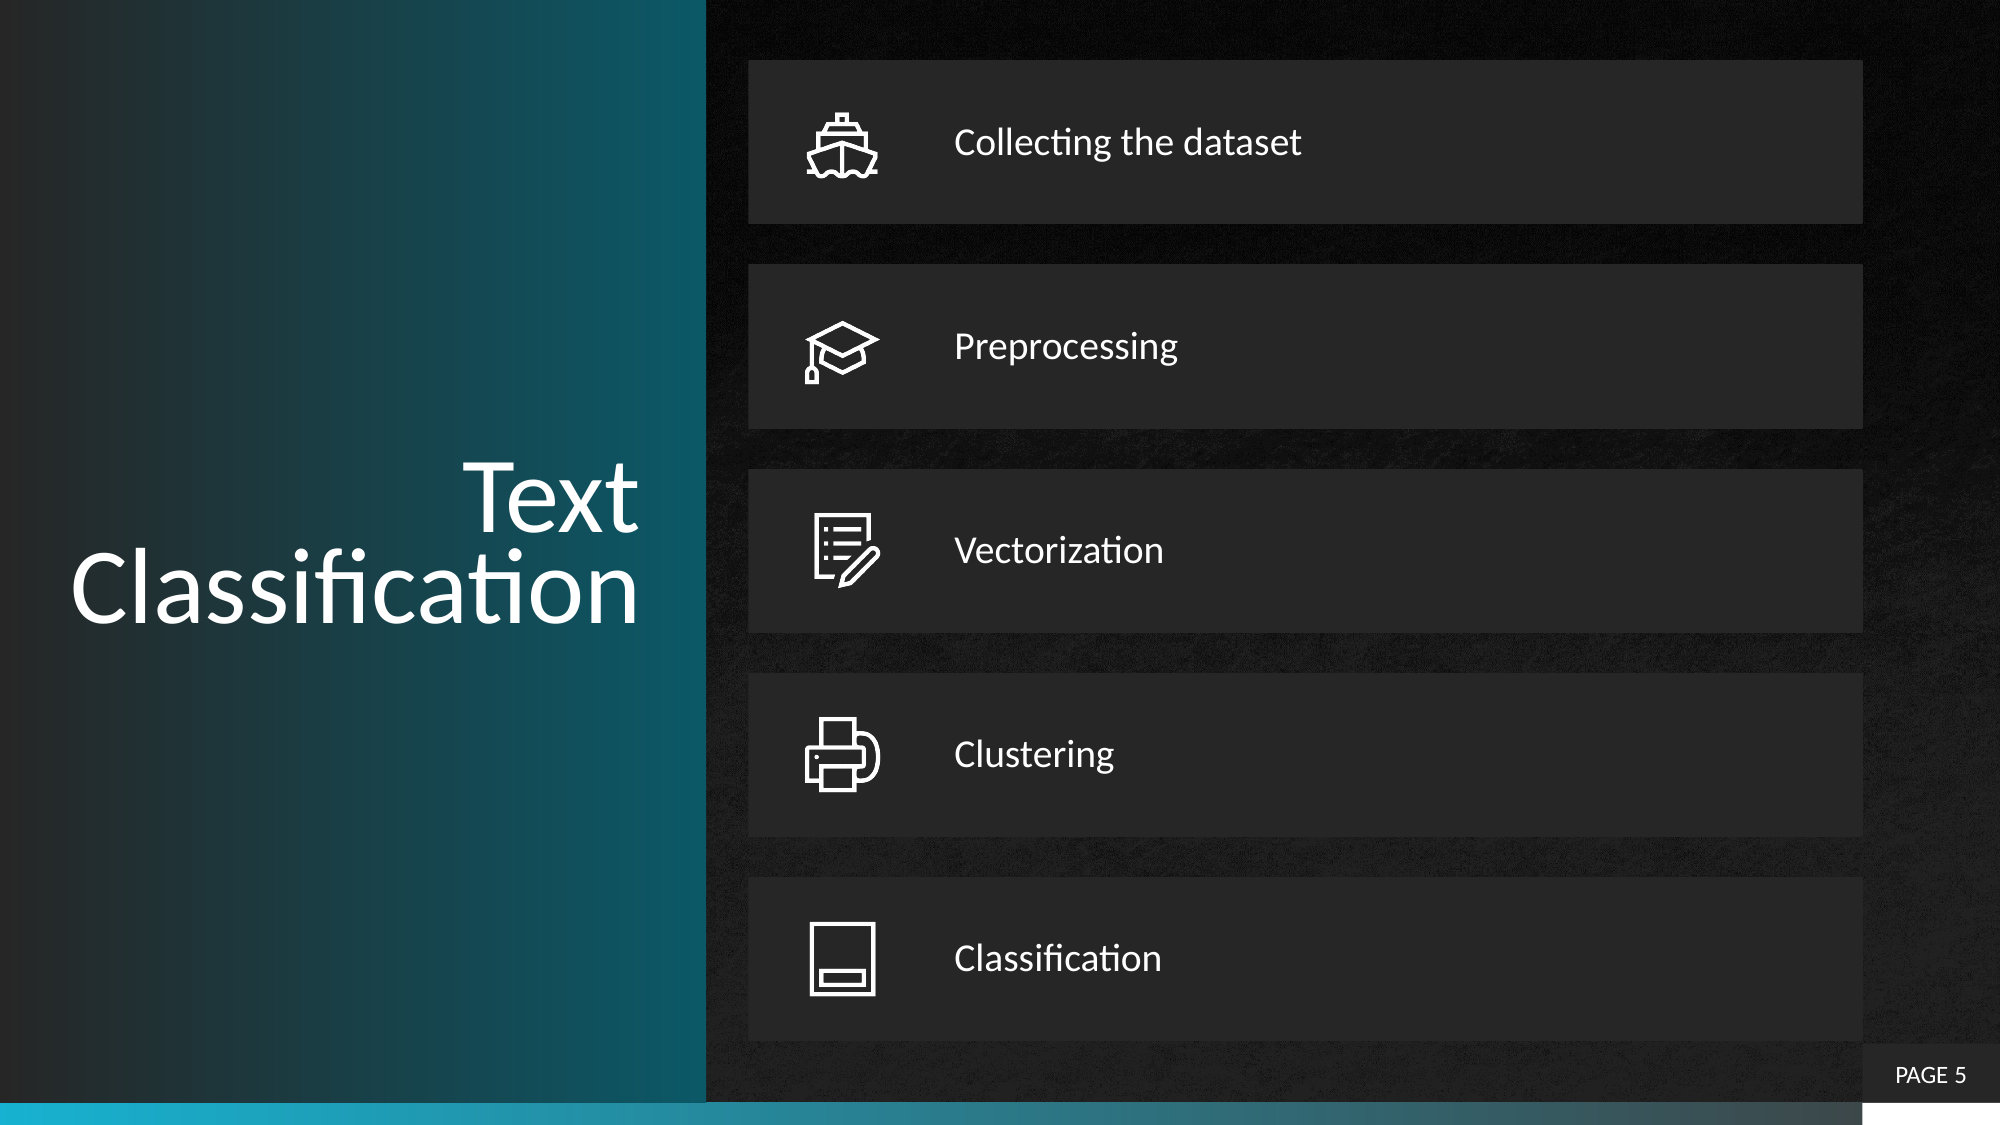

# Text Classification

Collecting the dataset

Preprocessing

Vectorization

Clustering

Classification

PAGE 5